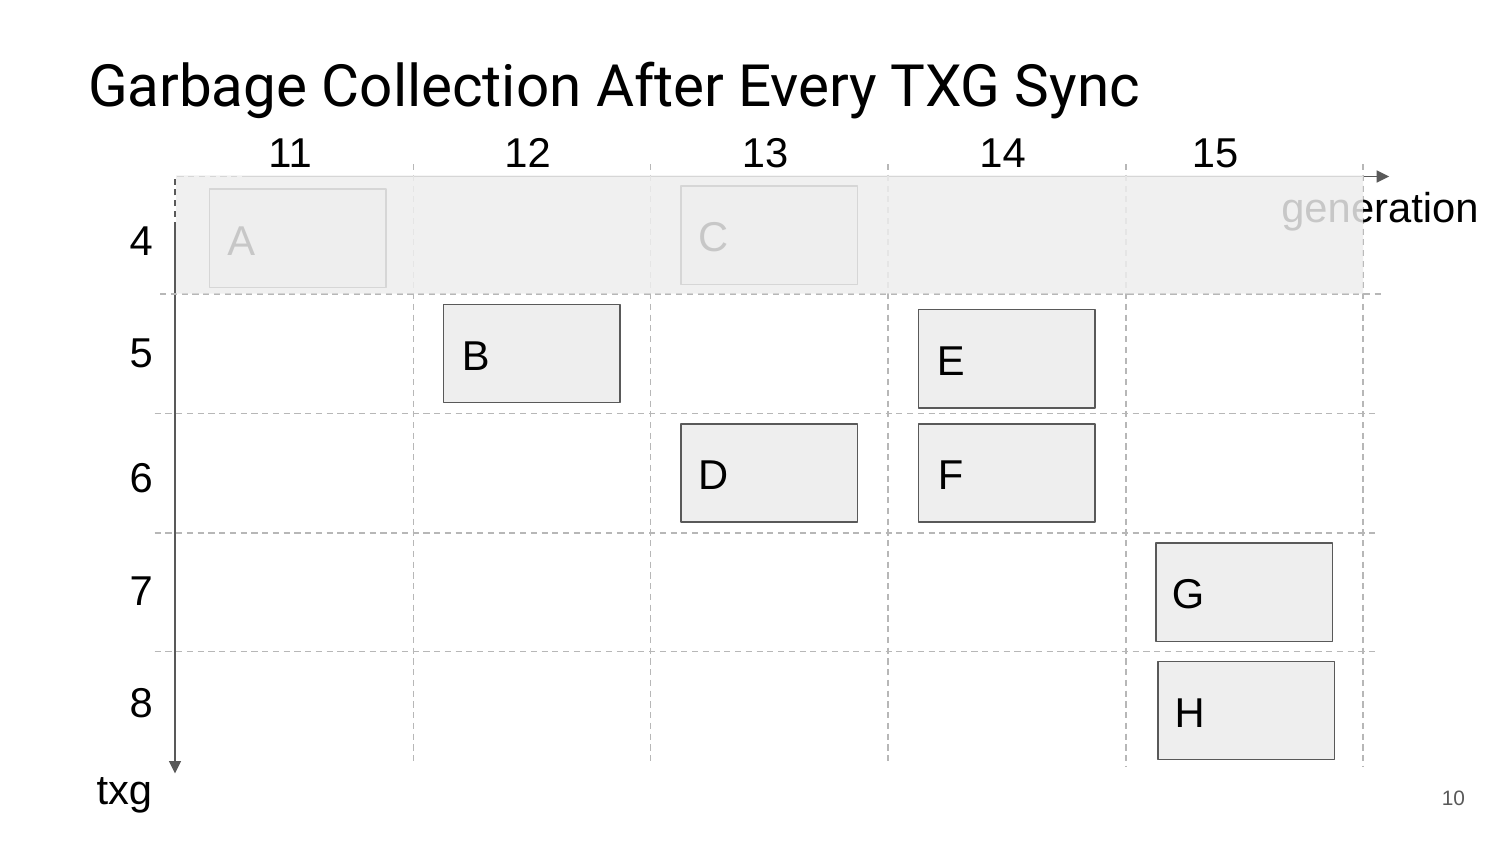

Garbage Collection After Every TXG Sync
11
12
13
14
15

C

A
generation
4

B

E
5

D

F
6

G
7

H
8
10
txg